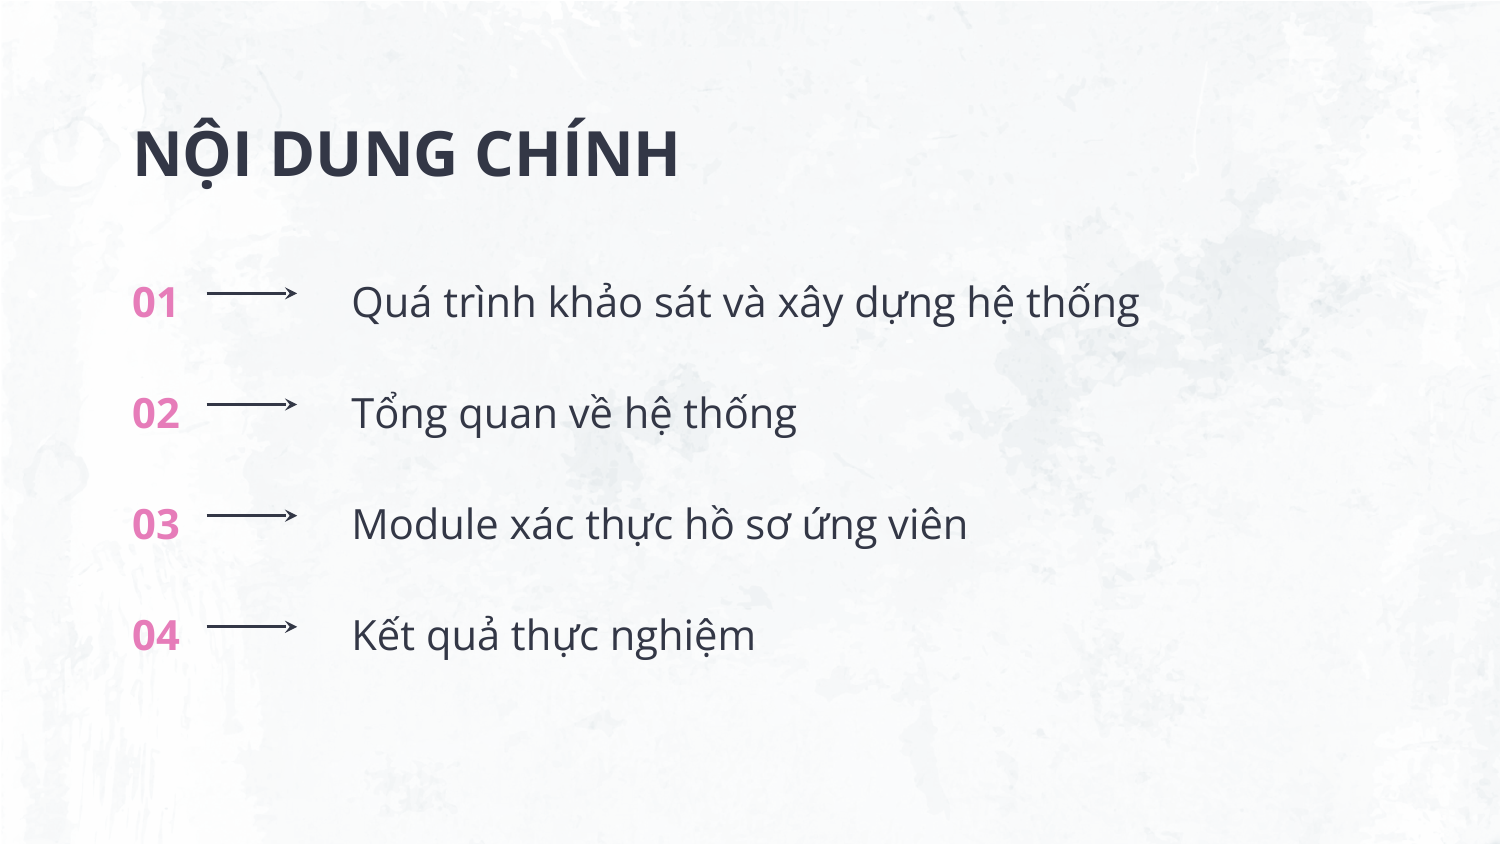

NỘI DUNG CHÍNH
# 01
Quá trình khảo sát và xây dựng hệ thống
02
Tổng quan về hệ thống
03
Module xác thực hồ sơ ứng viên
04
Kết quả thực nghiệm